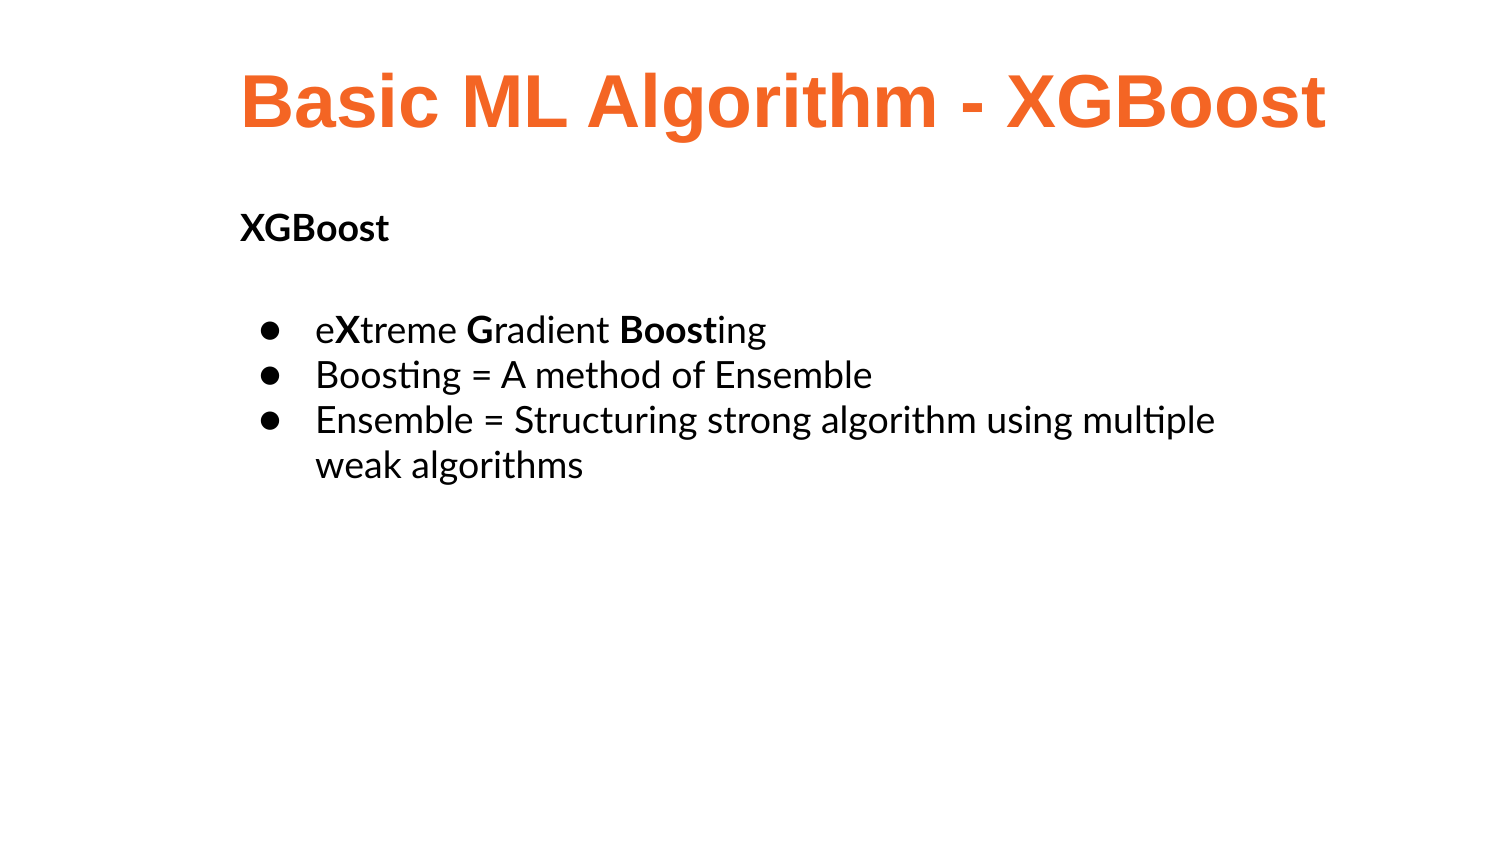

Basic ML Algorithm - XGBoost
XGBoost
eXtreme Gradient Boosting
Boosting = A method of Ensemble
Ensemble = Structuring strong algorithm using multiple weak algorithms